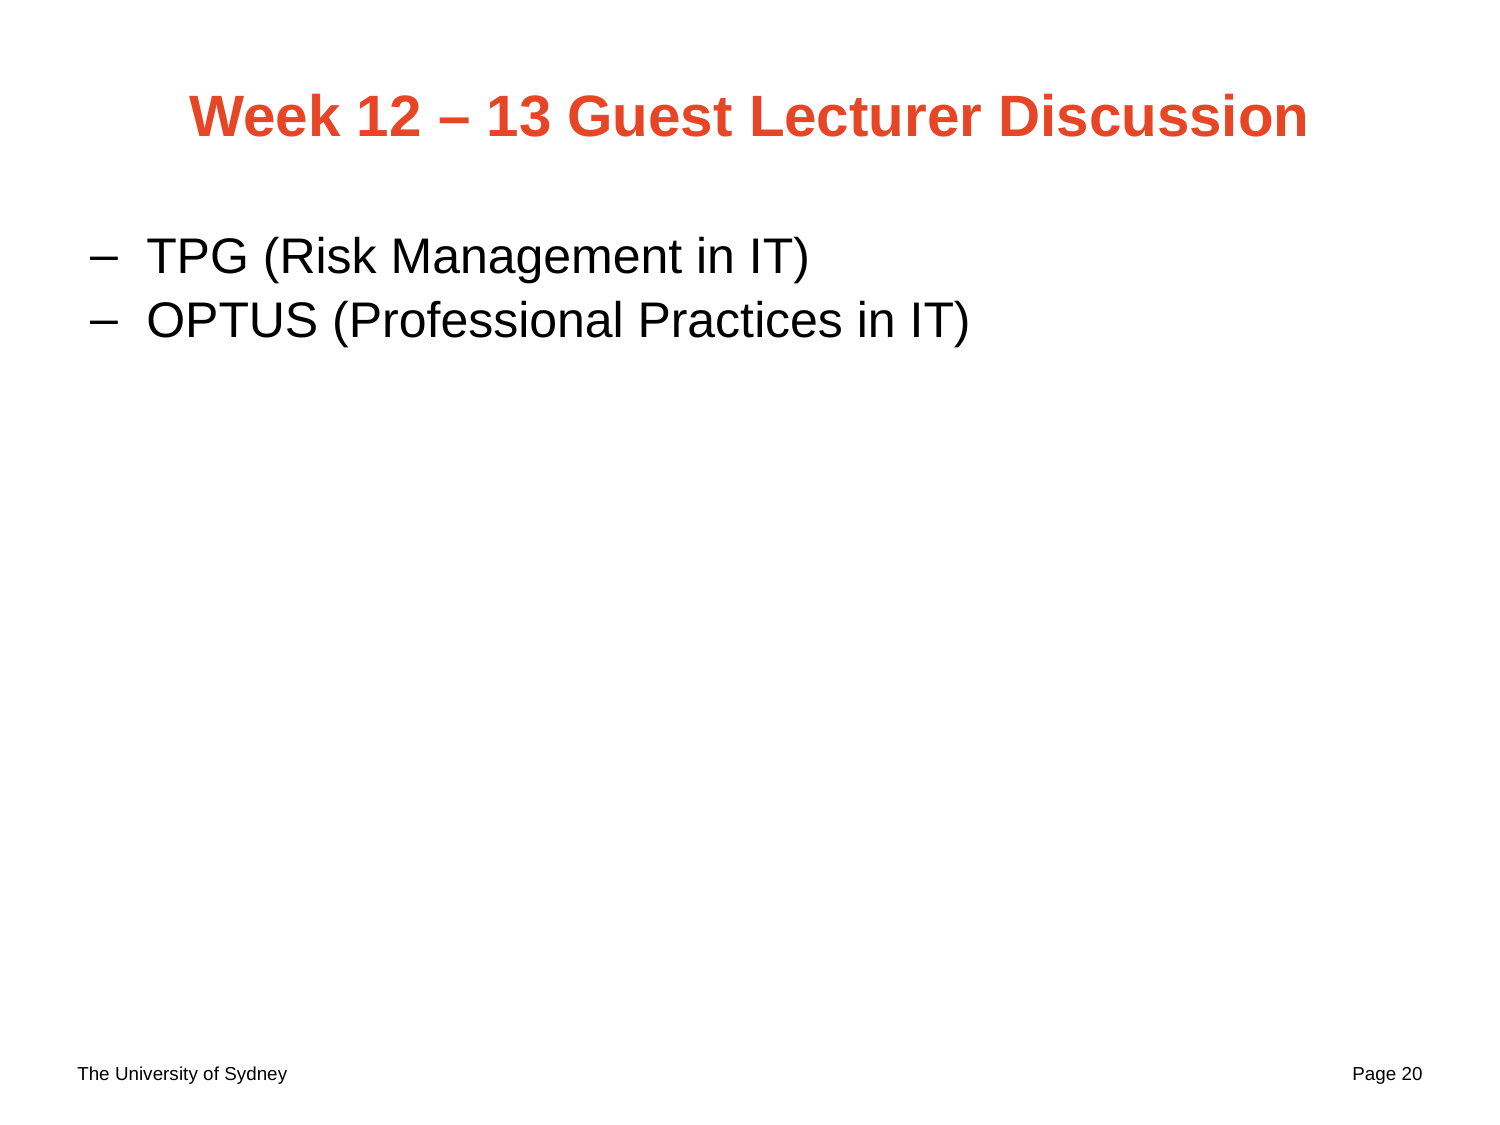

# Week 12 – 13 Guest Lecturer Discussion
TPG (Risk Management in IT)
OPTUS (Professional Practices in IT)